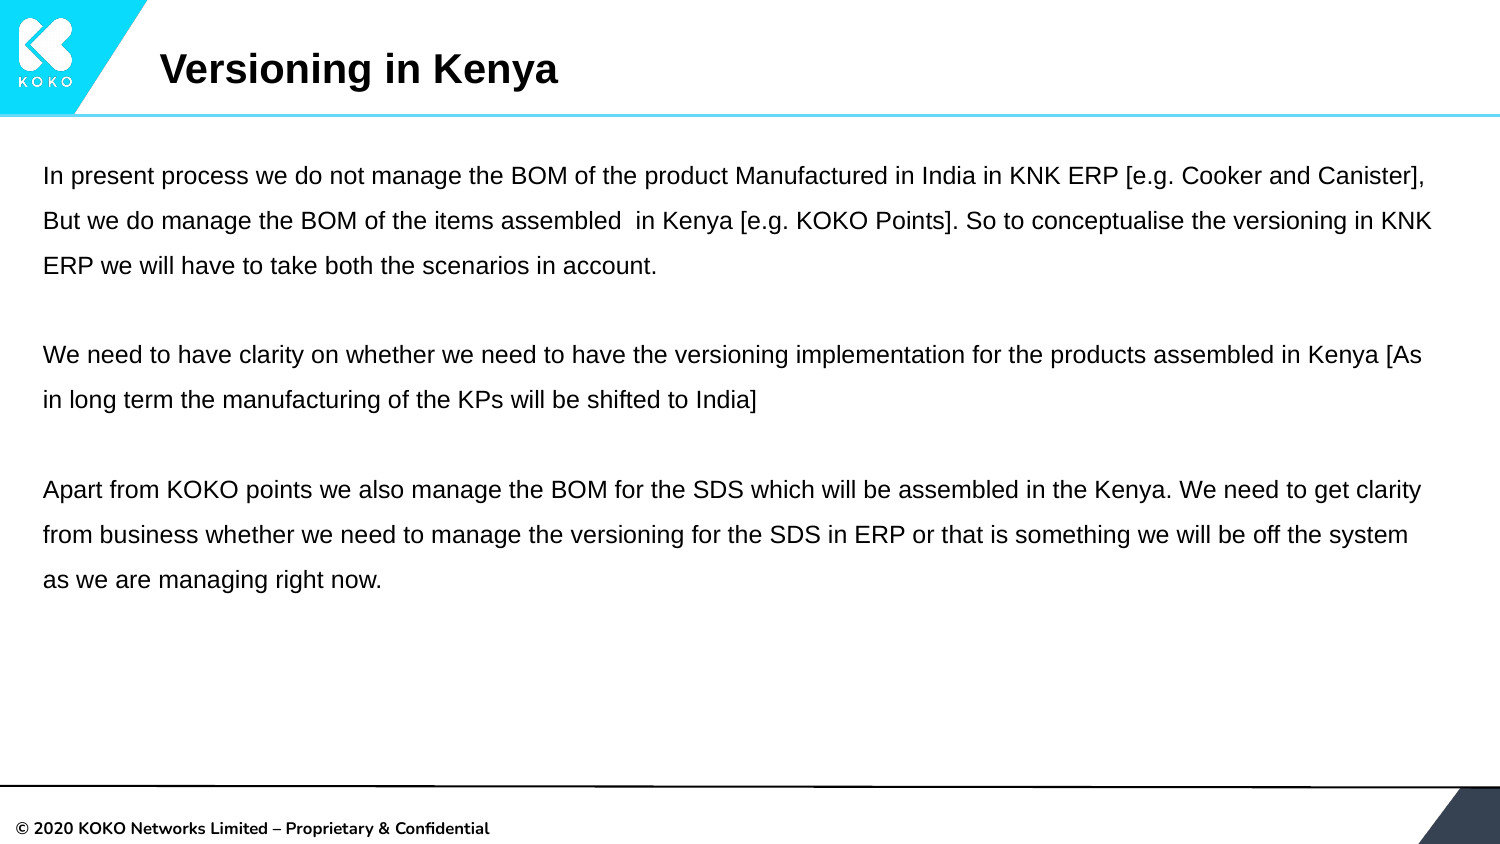

Versioning in Kenya
In present process we do not manage the BOM of the product Manufactured in India in KNK ERP [e.g. Cooker and Canister], But we do manage the BOM of the items assembled  in Kenya [e.g. KOKO Points]. So to conceptualise the versioning in KNK ERP we will have to take both the scenarios in account.

We need to have clarity on whether we need to have the versioning implementation for the products assembled in Kenya [As in long term the manufacturing of the KPs will be shifted to India]

Apart from KOKO points we also manage the BOM for the SDS which will be assembled in the Kenya. We need to get clarity from business whether we need to manage the versioning for the SDS in ERP or that is something we will be off the system as we are managing right now.

11